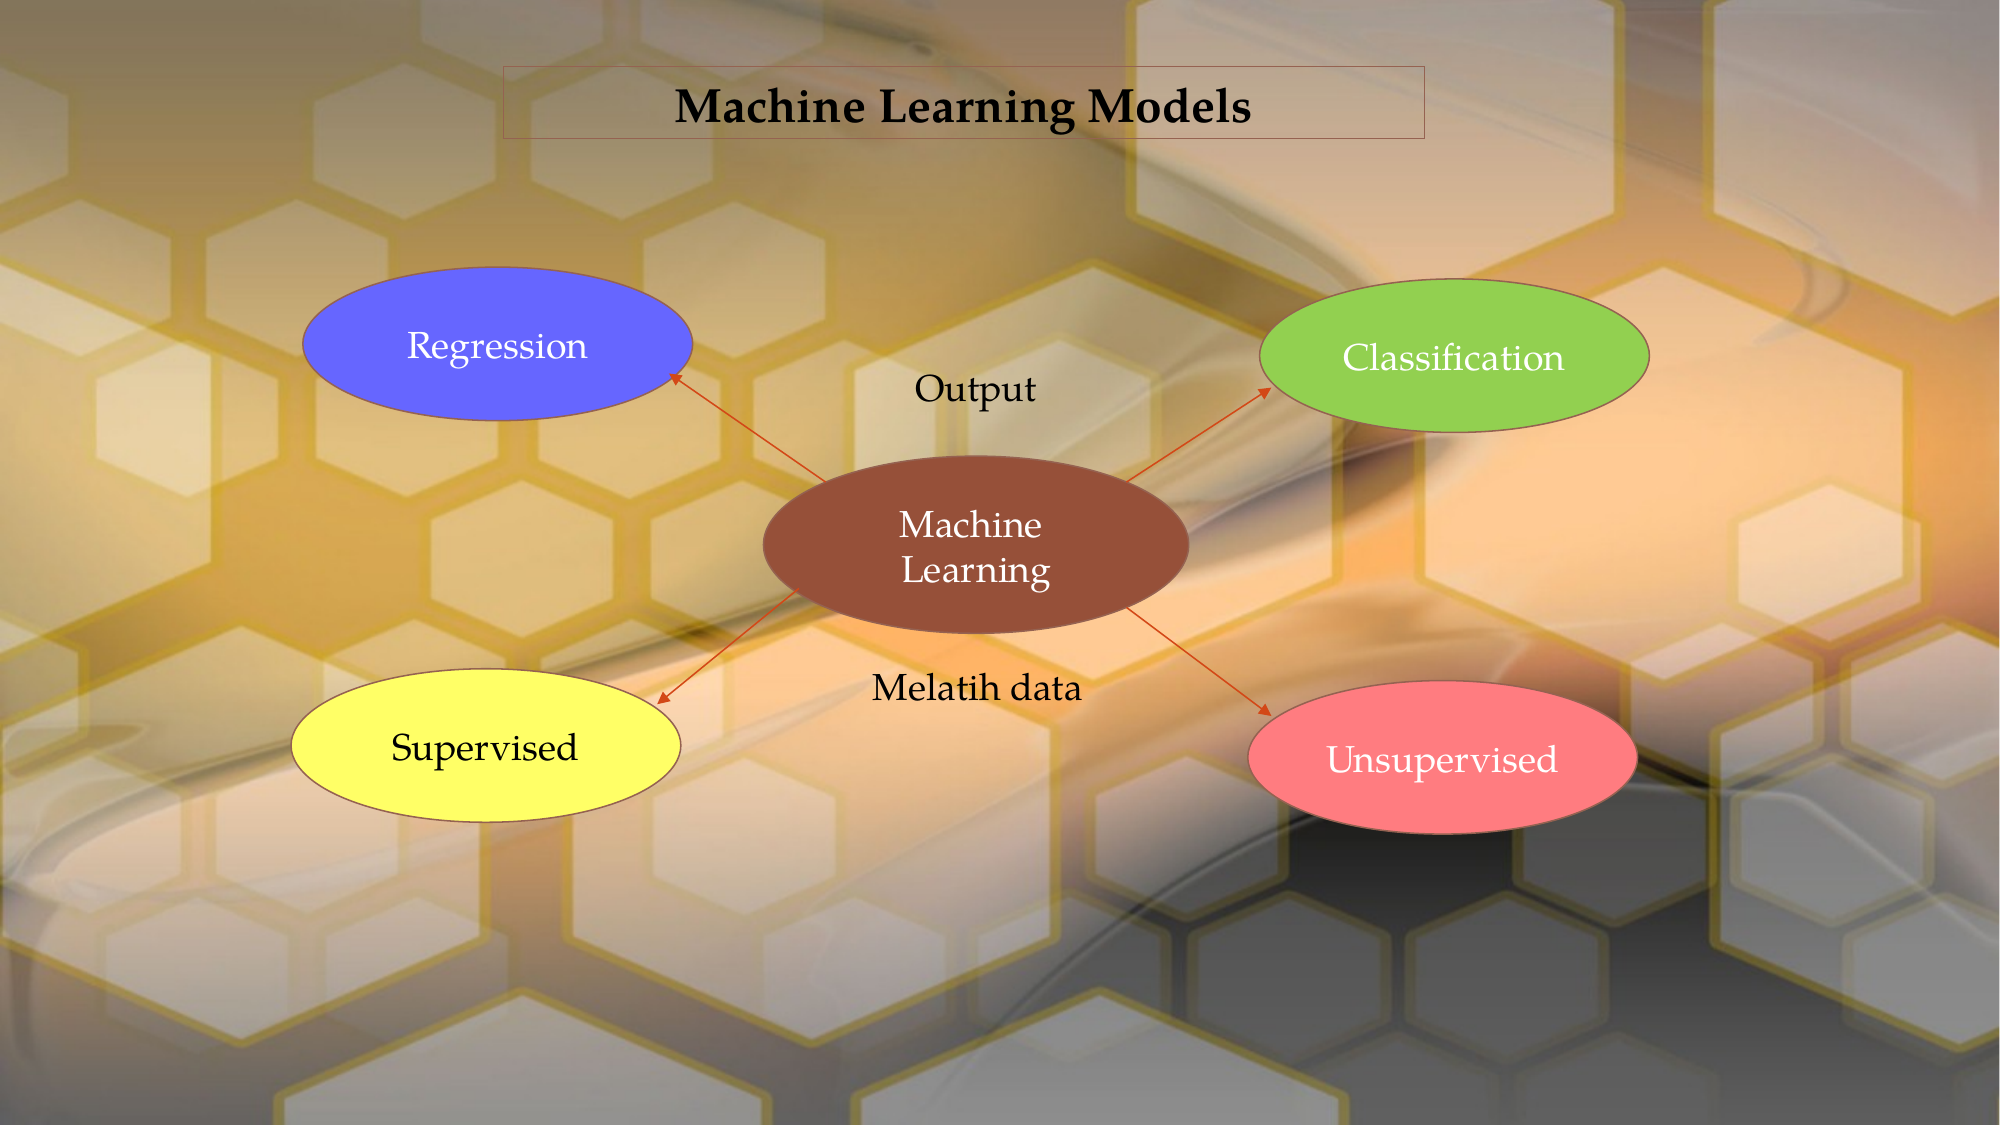

Machine Learning Models
Regression
Classification
Output
Machine
Learning
Melatih data
Supervised
Unsupervised